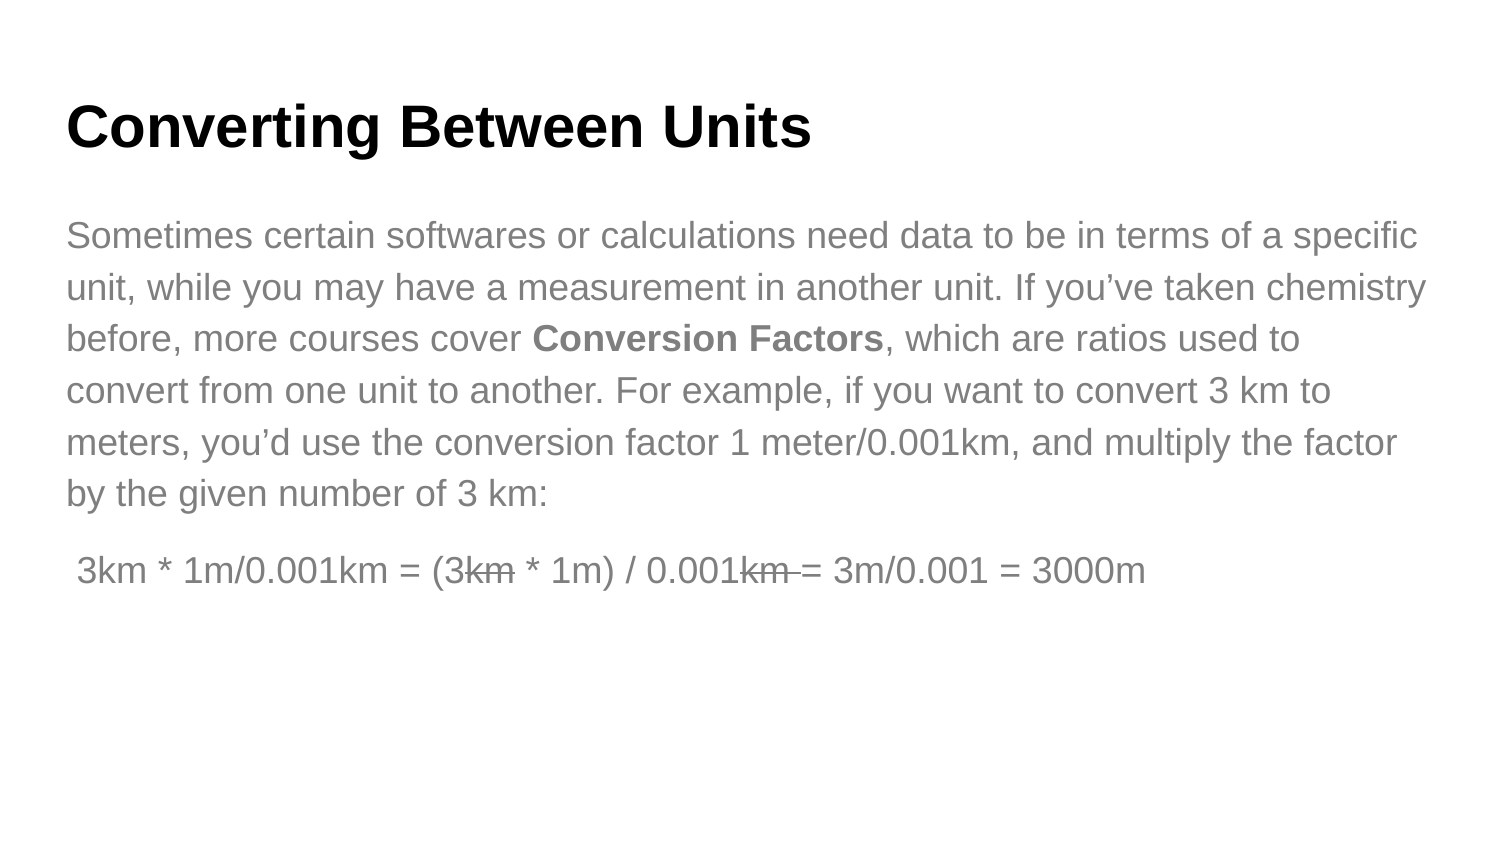

# Converting Between Units
Sometimes certain softwares or calculations need data to be in terms of a specific unit, while you may have a measurement in another unit. If you’ve taken chemistry before, more courses cover Conversion Factors, which are ratios used to convert from one unit to another. For example, if you want to convert 3 km to meters, you’d use the conversion factor 1 meter/0.001km, and multiply the factor by the given number of 3 km:
 3km * 1m/0.001km = (3km * 1m) / 0.001km = 3m/0.001 = 3000m